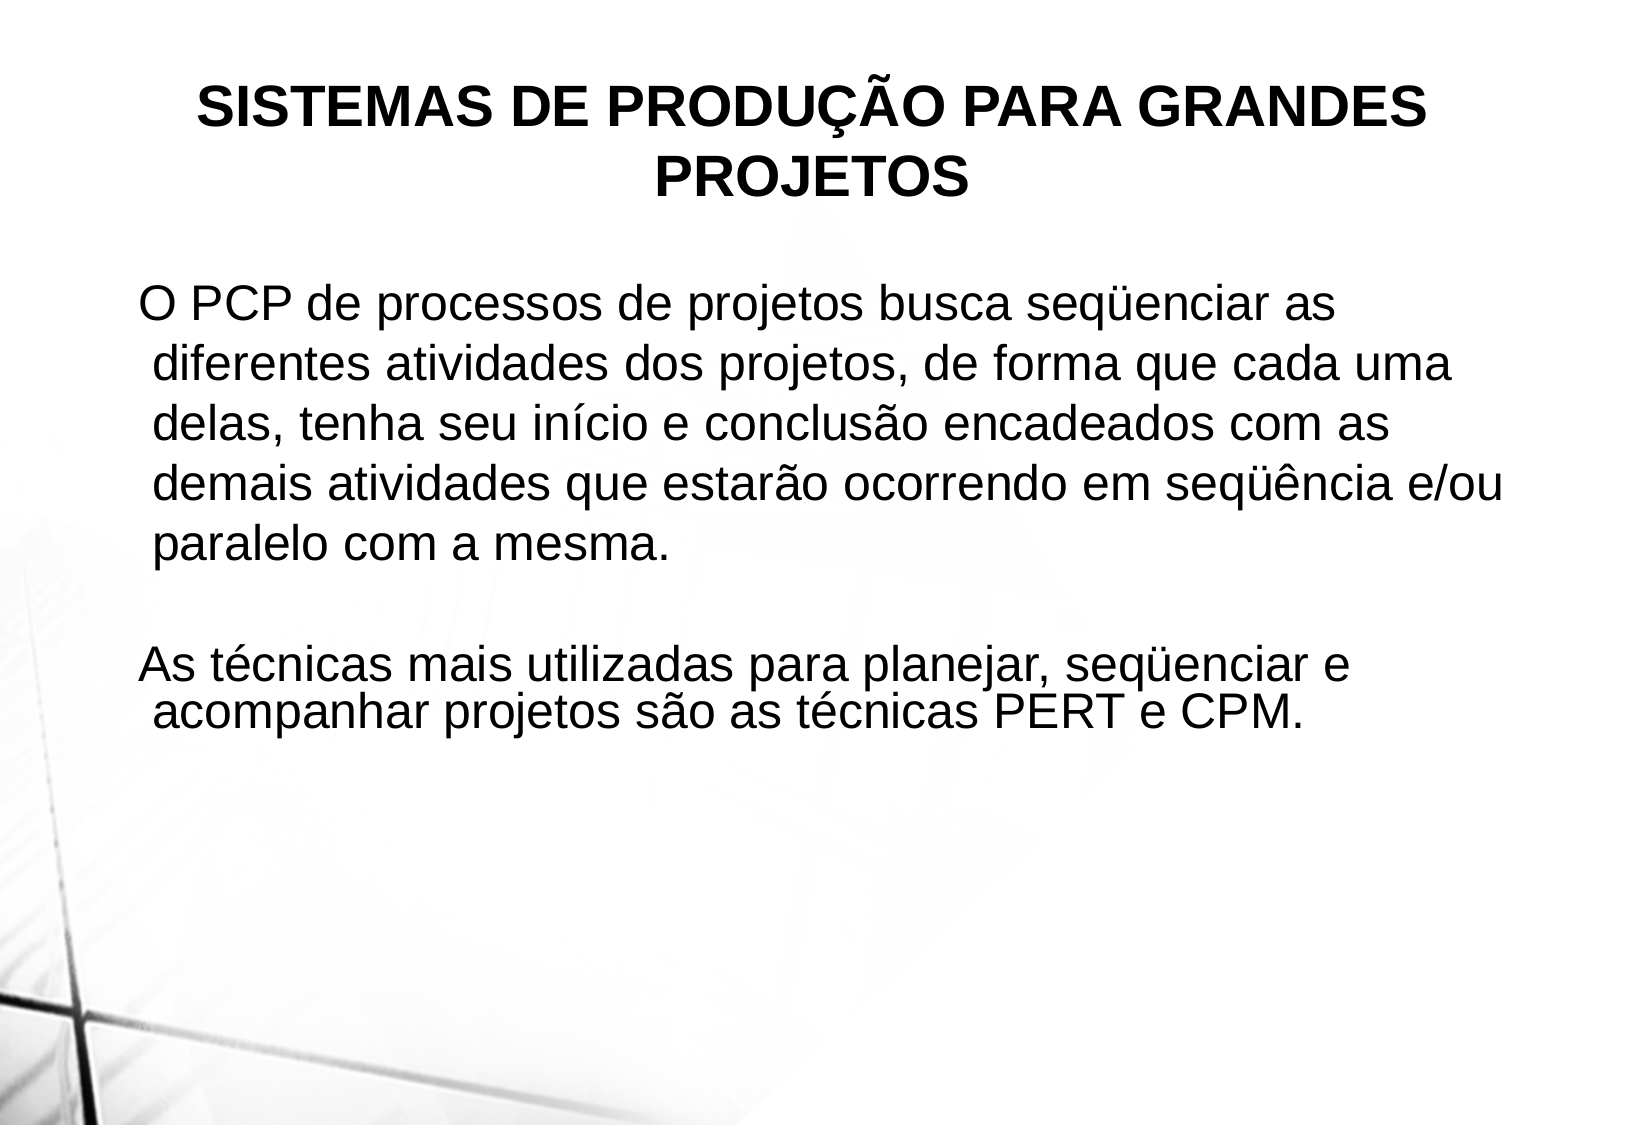

SISTEMAS DE PRODUÇÃO PARA GRANDES PROJETOS
   O PCP de processos de projetos busca seqüenciar as diferentes atividades dos projetos, de forma que cada uma delas, tenha seu início e conclusão encadeados com as demais atividades que estarão ocorrendo em seqüência e/ou paralelo com a mesma.

   As técnicas mais utilizadas para planejar, seqüenciar e acompanhar projetos são as técnicas PERT e CPM.